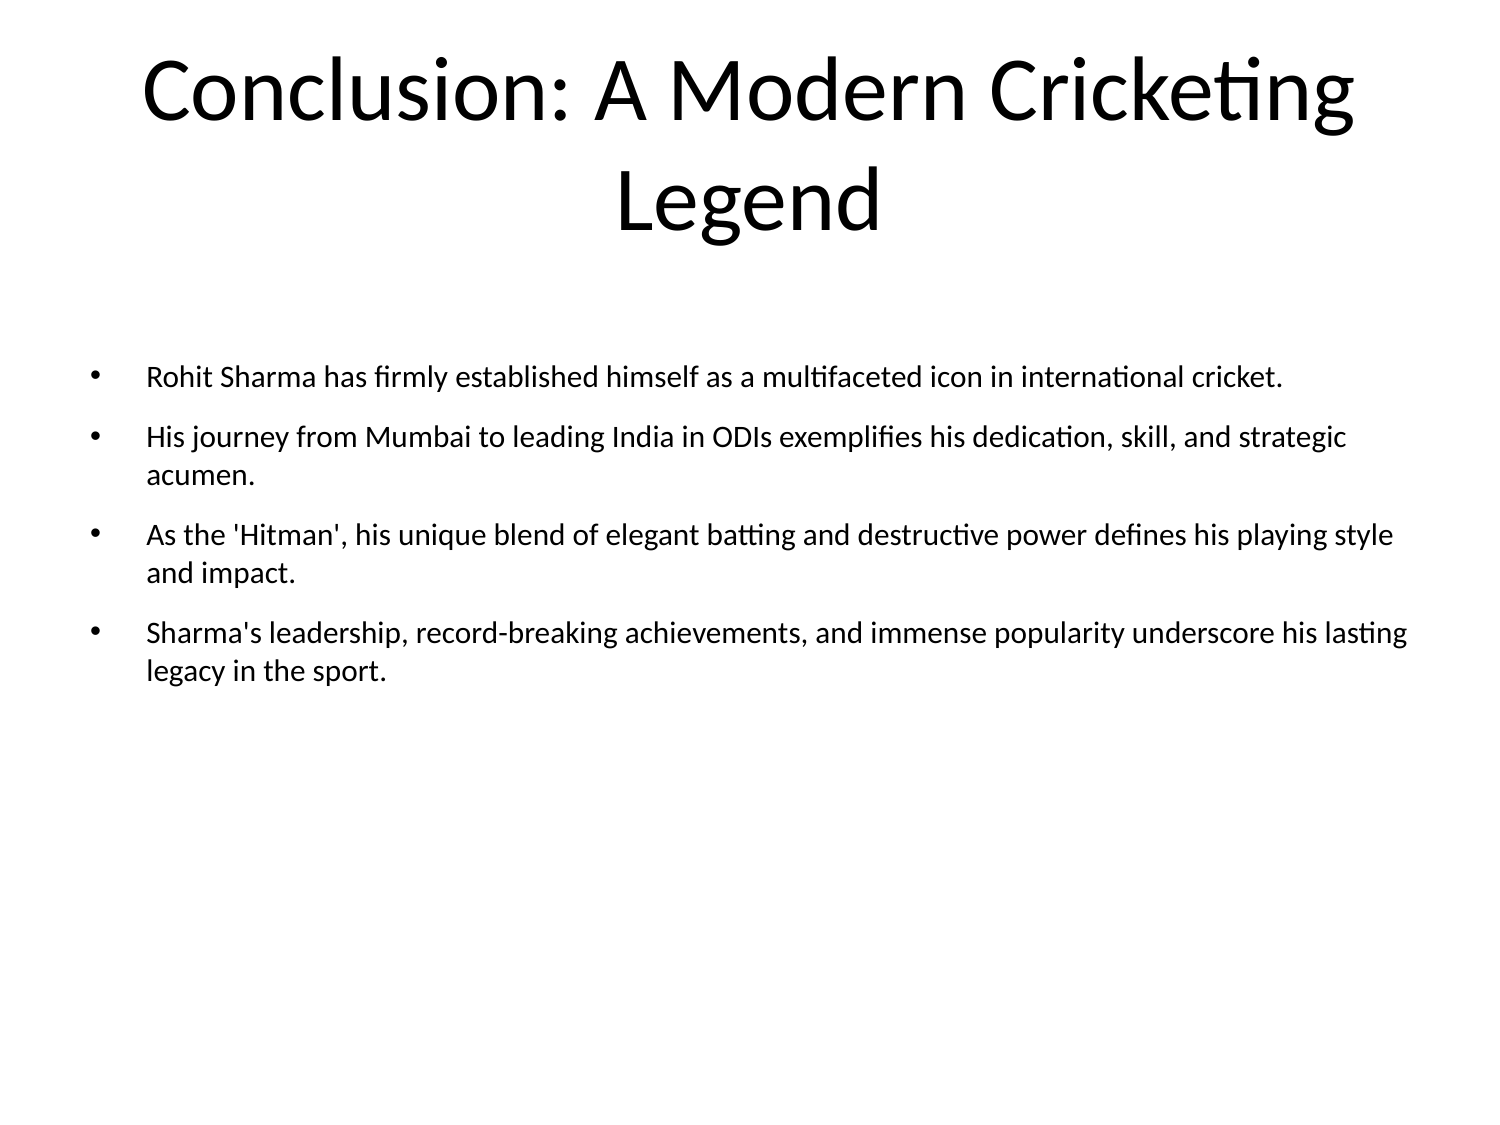

# Conclusion: A Modern Cricketing Legend

Rohit Sharma has firmly established himself as a multifaceted icon in international cricket.
His journey from Mumbai to leading India in ODIs exemplifies his dedication, skill, and strategic acumen.
As the 'Hitman', his unique blend of elegant batting and destructive power defines his playing style and impact.
Sharma's leadership, record-breaking achievements, and immense popularity underscore his lasting legacy in the sport.